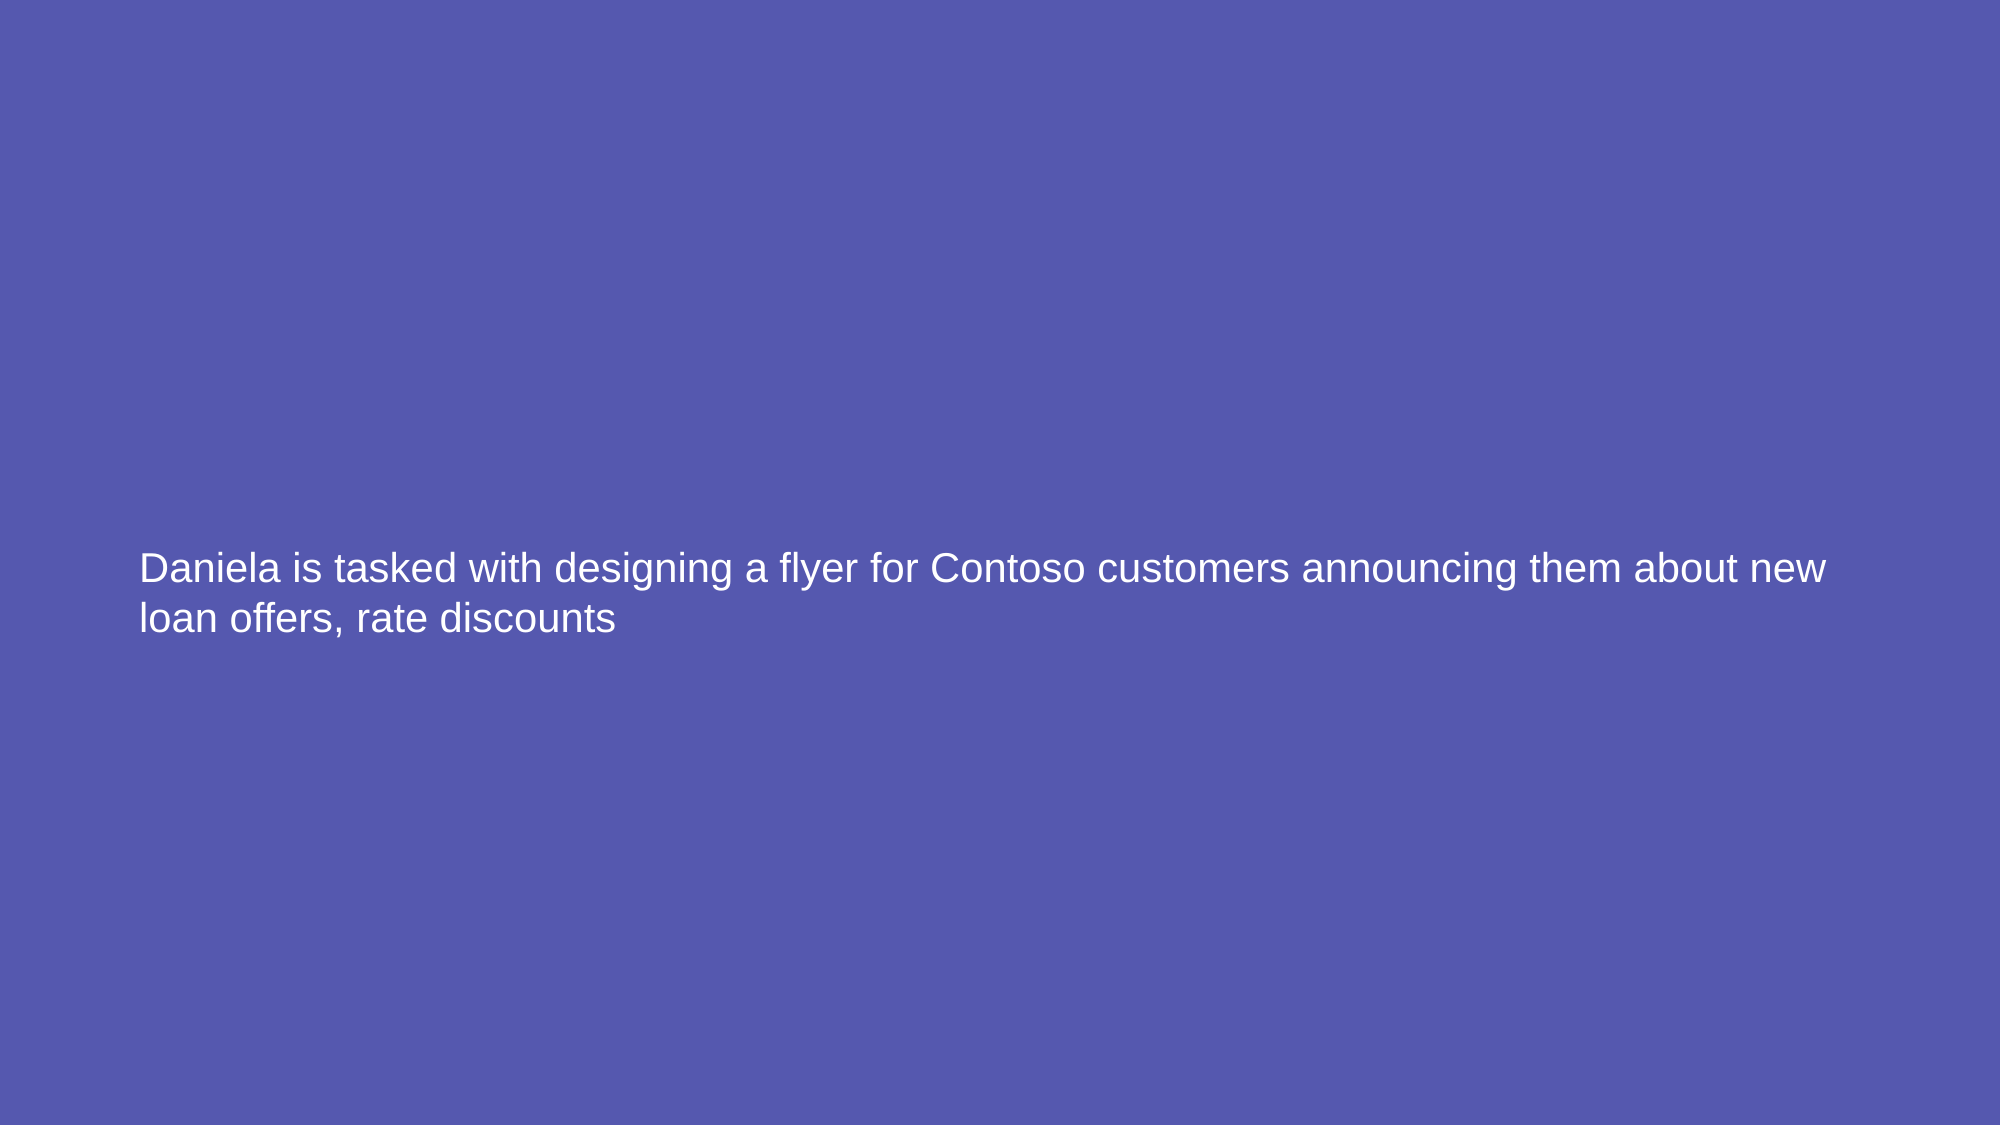

Daniela is tasked with designing a flyer for Contoso customers announcing them about new loan offers, rate discounts